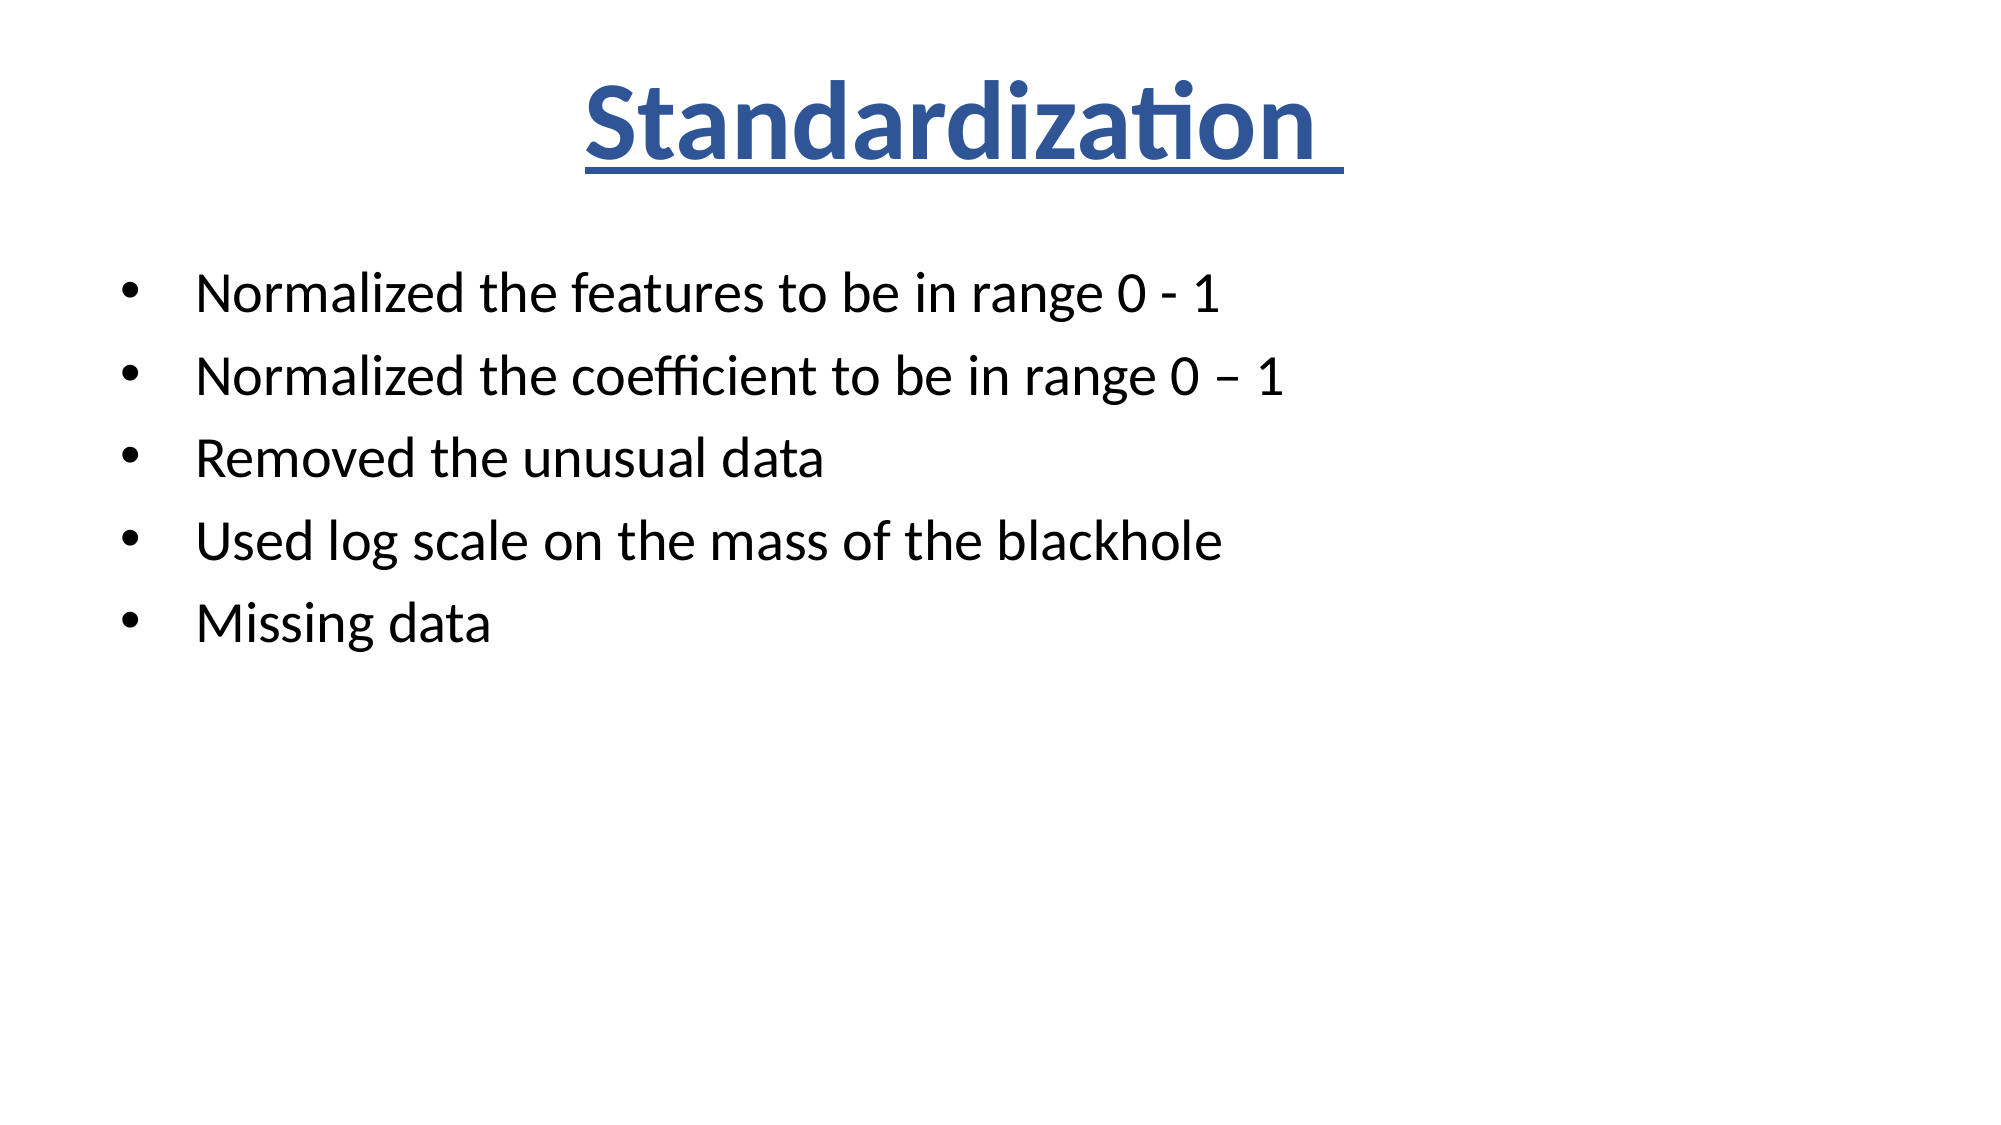

Standardization
Normalized the features to be in range 0 - 1
Normalized the coefficient to be in range 0 – 1
Removed the unusual data
Used log scale on the mass of the blackhole
Missing data